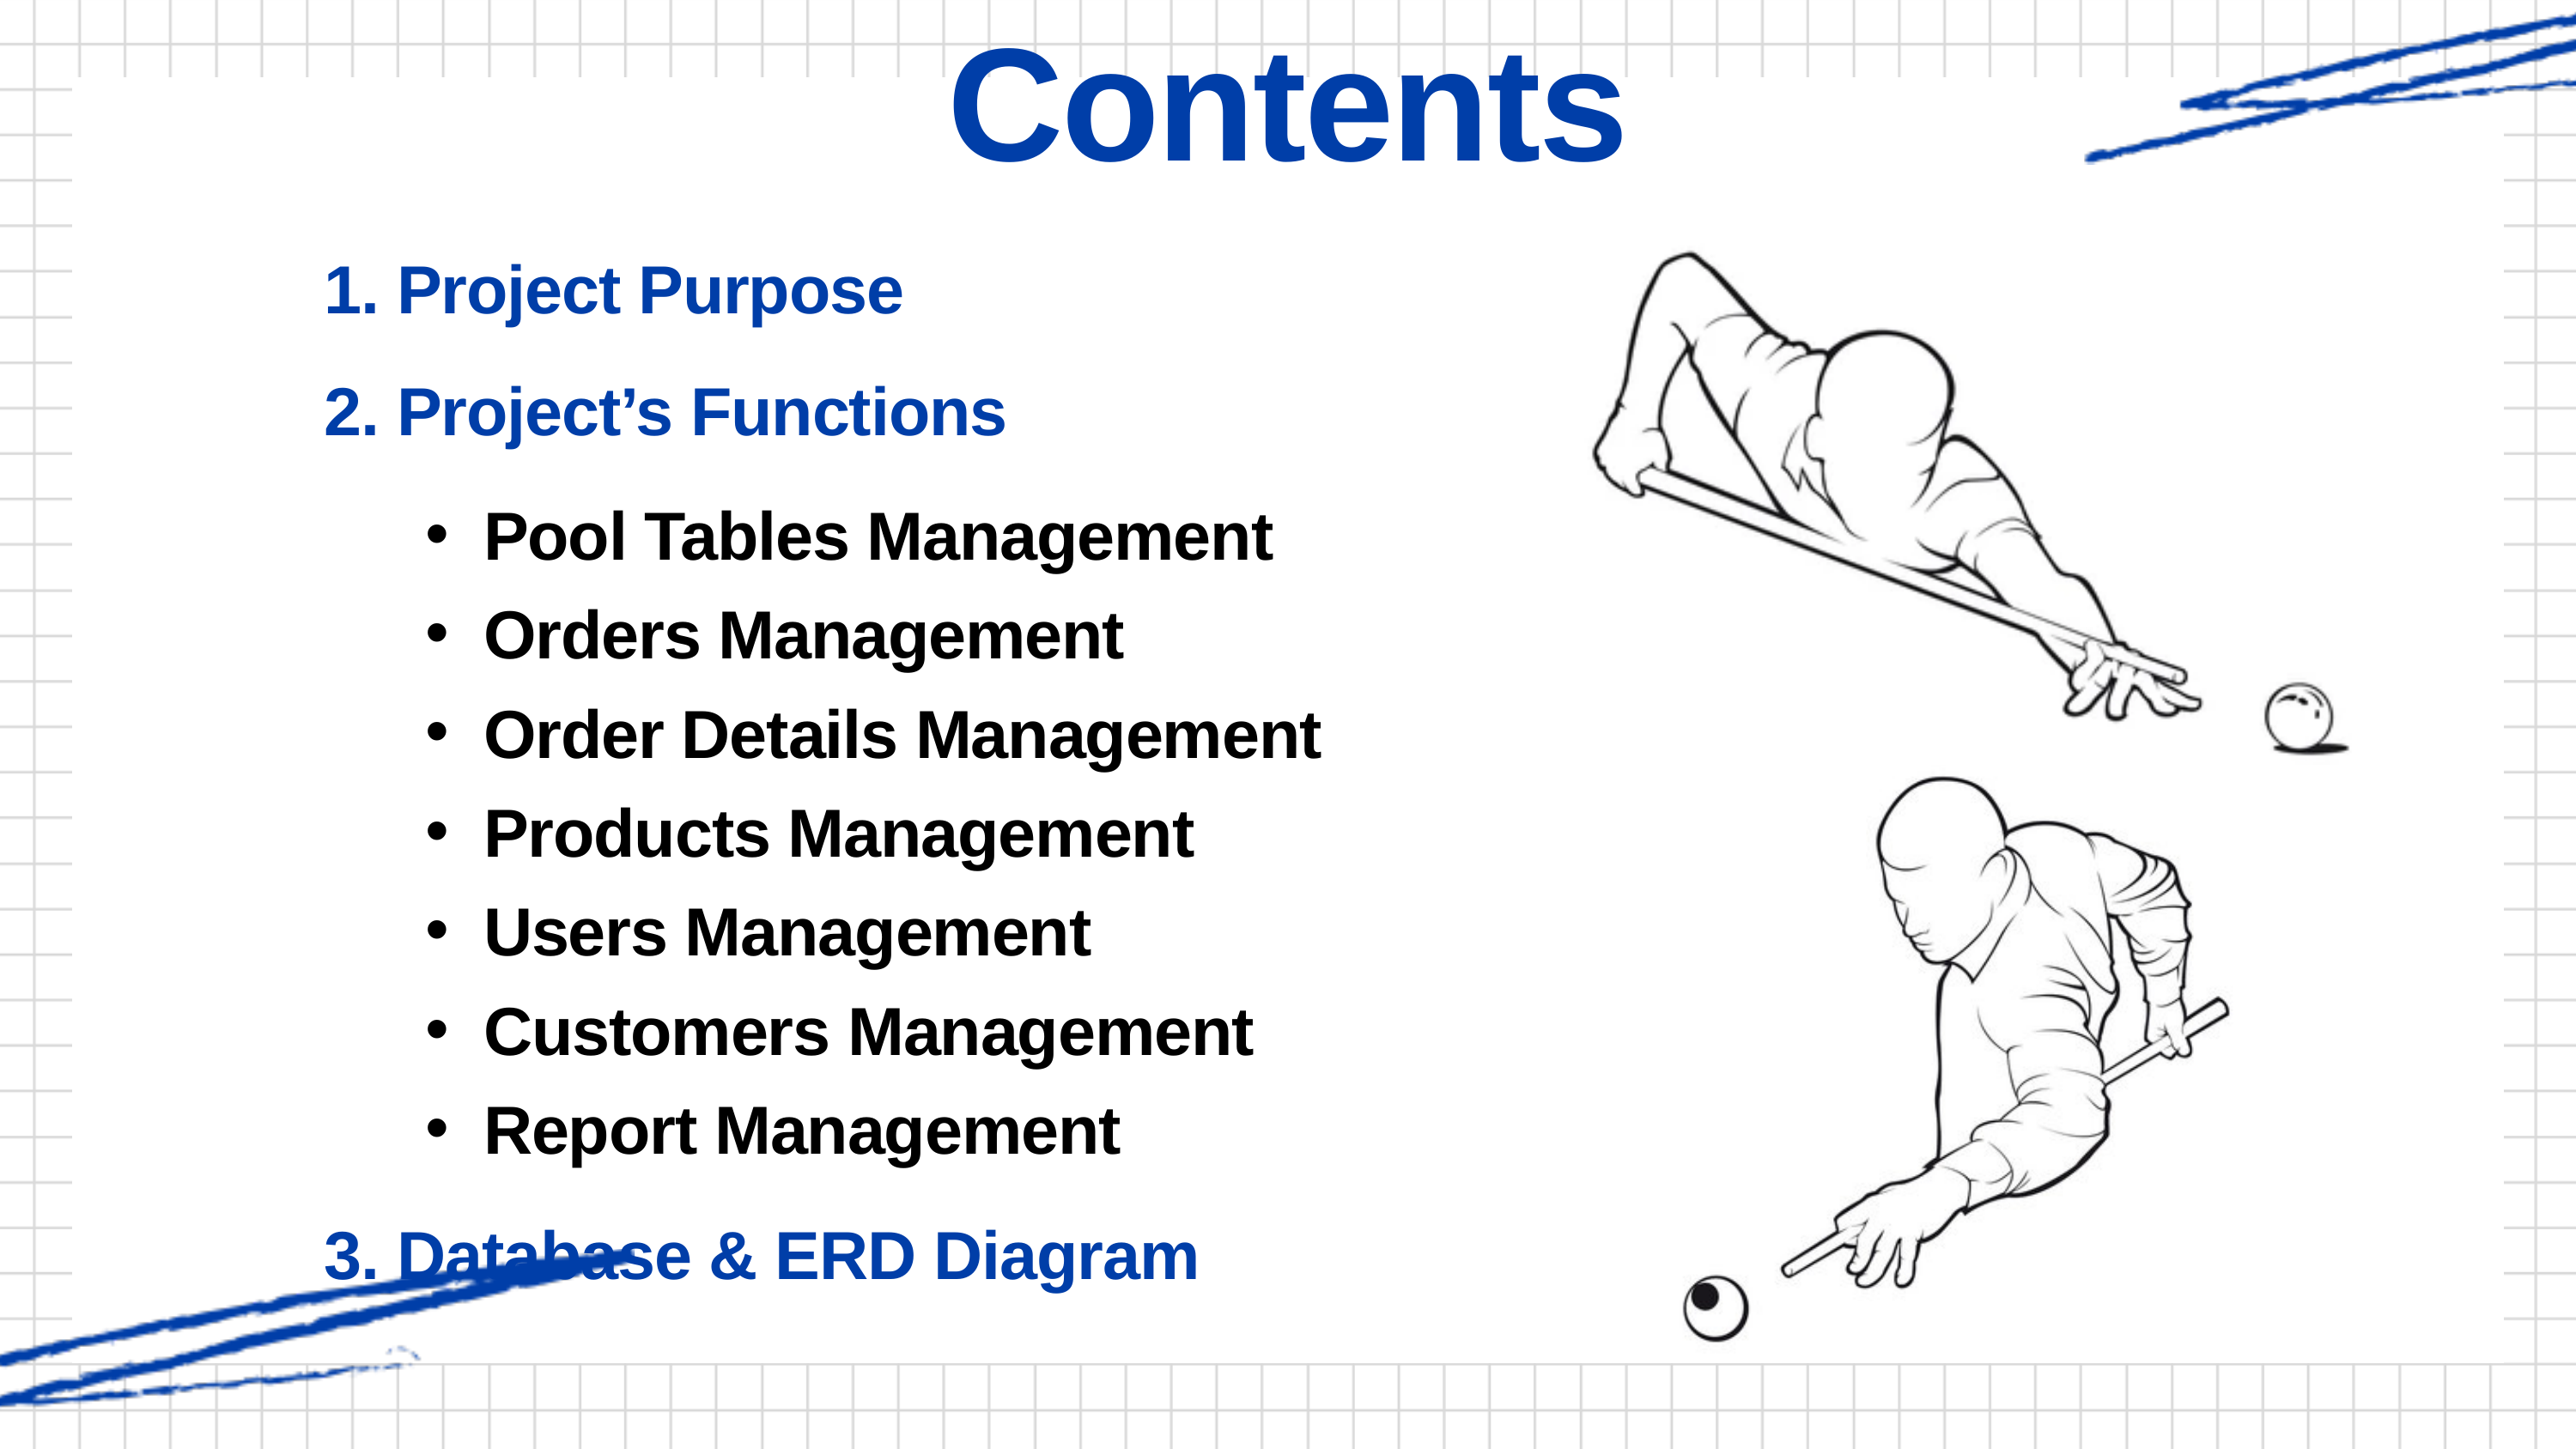

Contents

1. Project Purpose
2. Project’s Functions
Pool Tables Management
Orders Management
Order Details Management

Products Management
Users Management
Customers Management
Report Management
3. Database & ERD Diagram